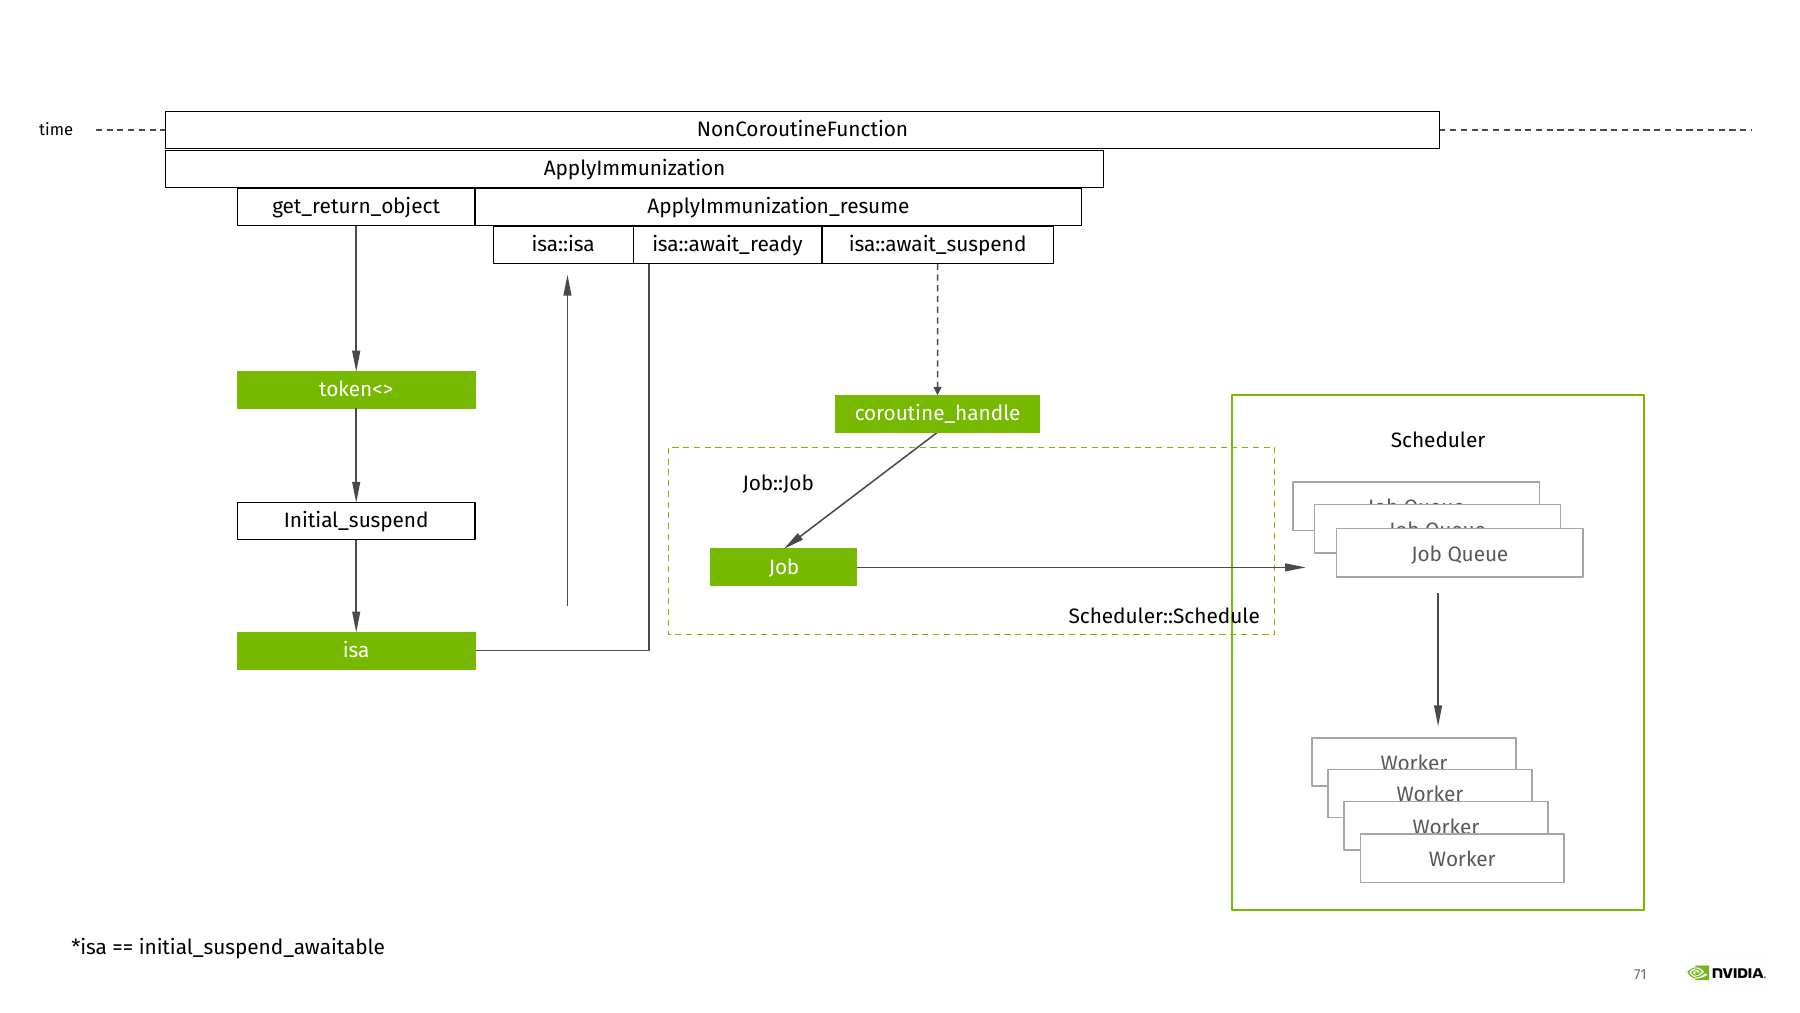

NonCoroutineFunction
time
ApplyImmunization
get_return_object
ApplyImmunization_resume
isa::isa
isa::await_ready
isa::await_suspend
token<>
coroutine_handle

Scheduler
  Scheduler::Schedule
Job::Job
Job Queue
Job Queue
Job Queue
Initial_suspend
Job
isa
Worker
Worker
Worker
Worker
*isa == initial_suspend_awaitable